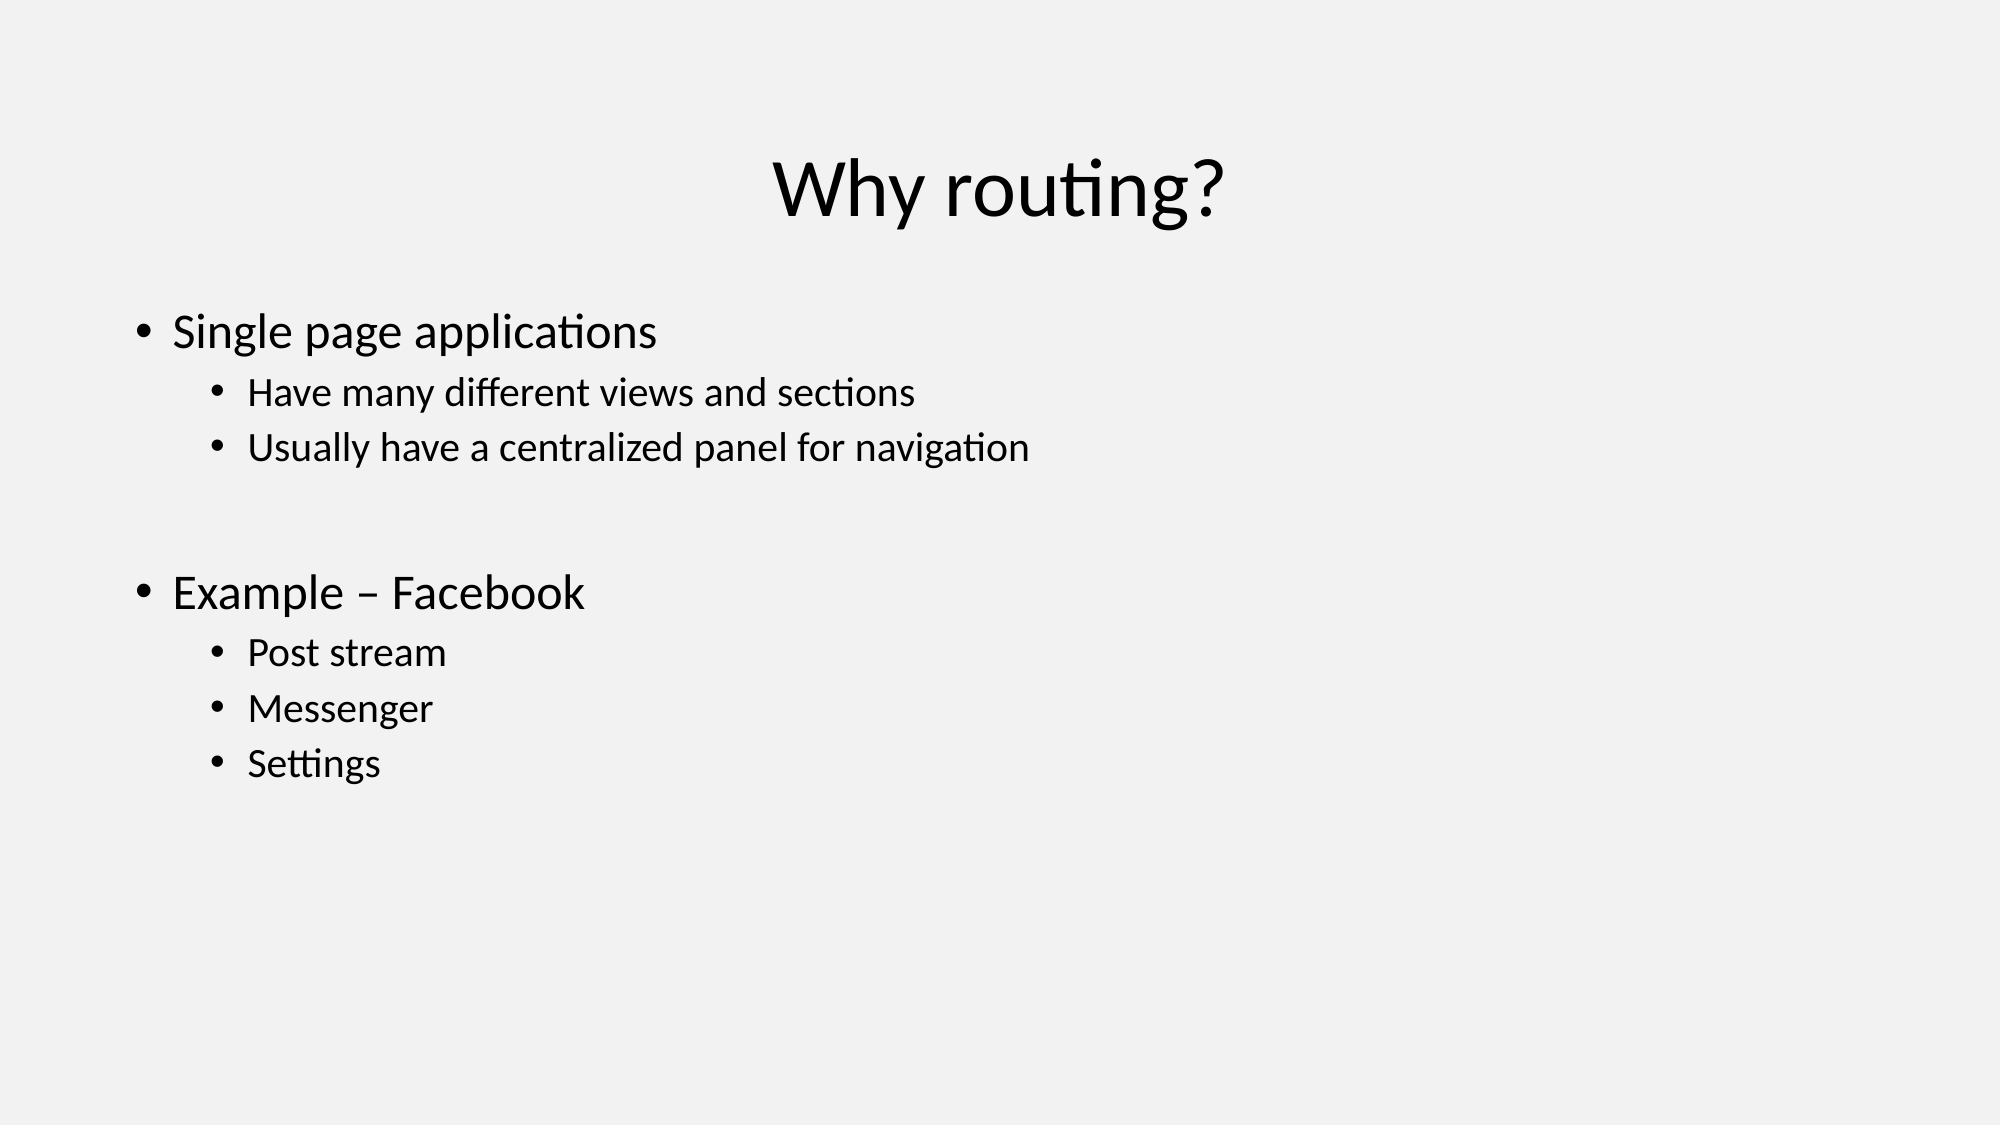

# Why routing?
Single page applications
Have many different views and sections
Usually have a centralized panel for navigation

Example – Facebook
Post stream
Messenger
Settings